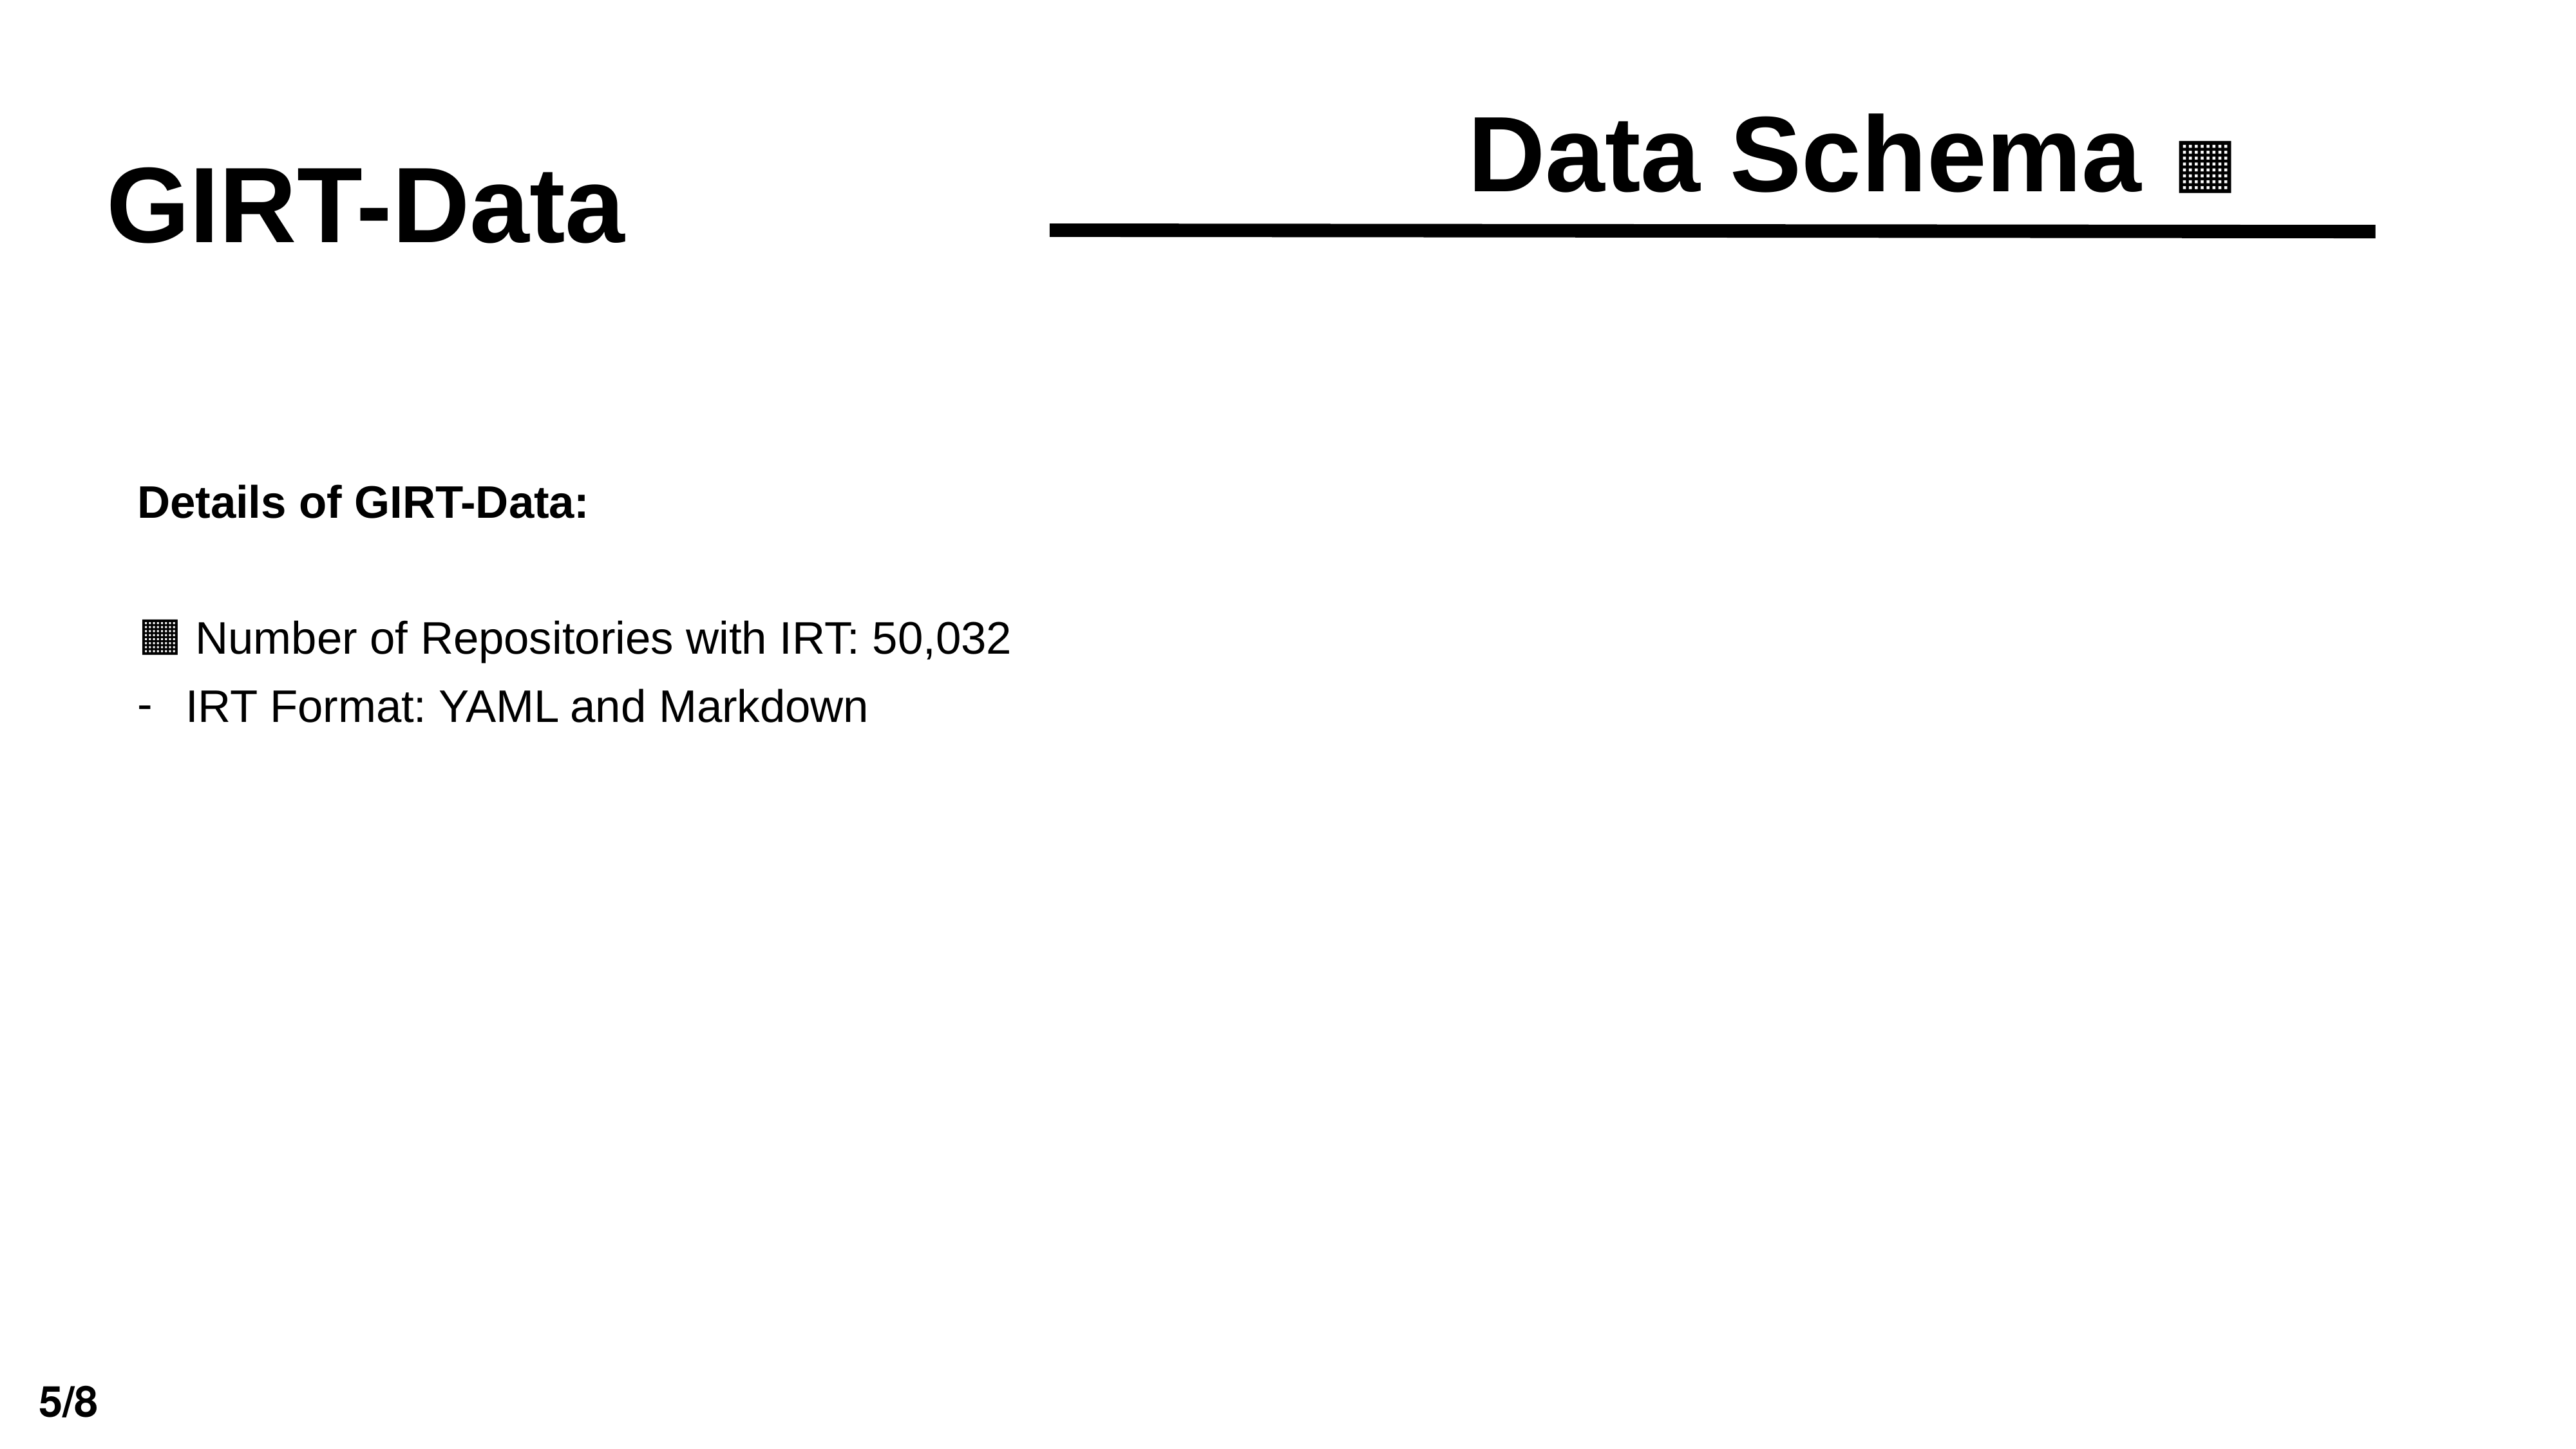

Data Schema 🟧

GIRT-Data

Details of GIRT-Data:

🟧 Number of Repositories with IRT: 50,032
IRT Format: YAML and Markdown
5/8